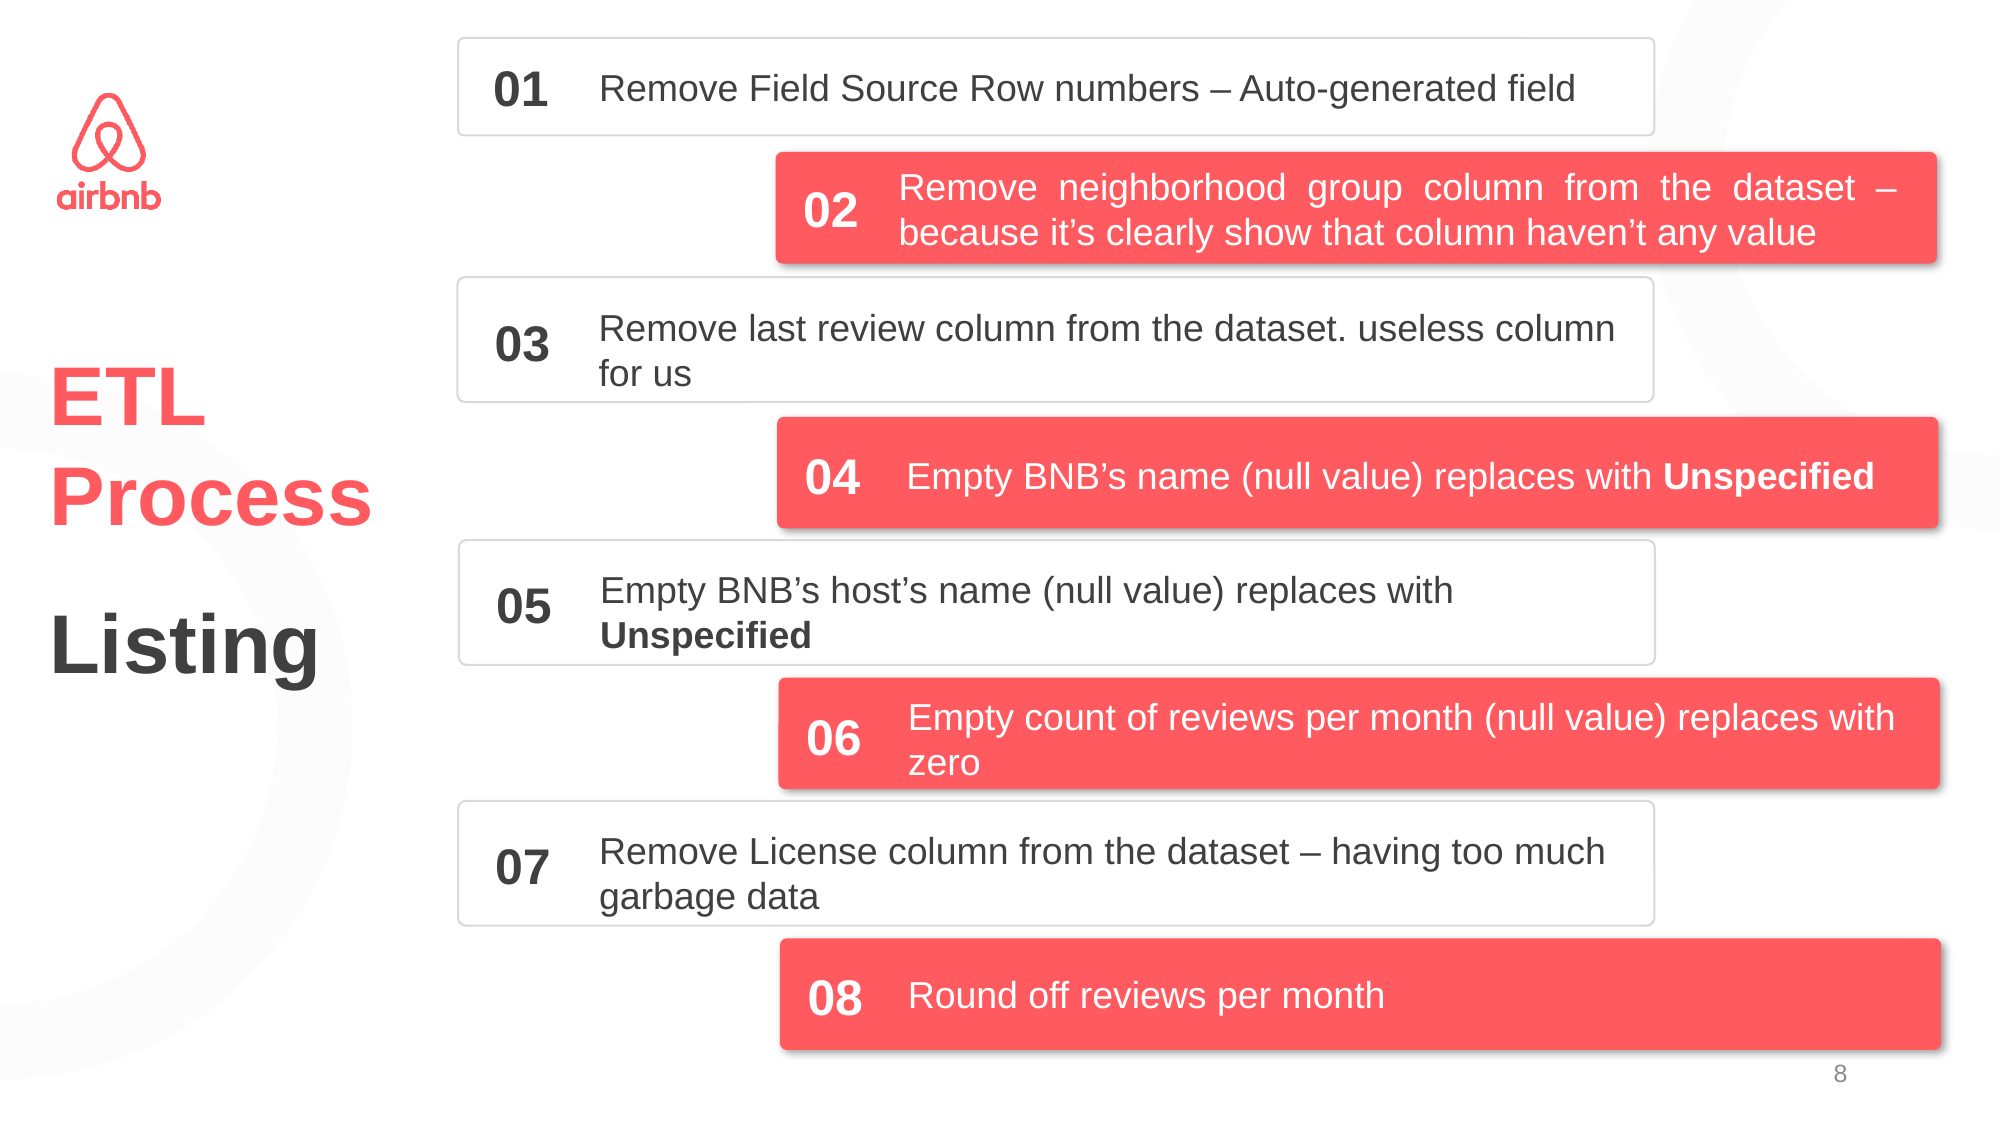

01
Remove Field Source Row numbers – Auto-generated field

Remove neighborhood group column from the dataset – because it’s clearly show that column haven’t any value
02

Remove last review column from the dataset. useless column for us
03
ETL
Process

04
Empty BNB’s name (null value) replaces with Unspecified

Empty BNB’s host’s name (null value) replaces with Unspecified
05
Listing

Empty count of reviews per month (null value) replaces with zero
06

Remove License column from the dataset – having too much garbage data
07

08
Round off reviews per month
8